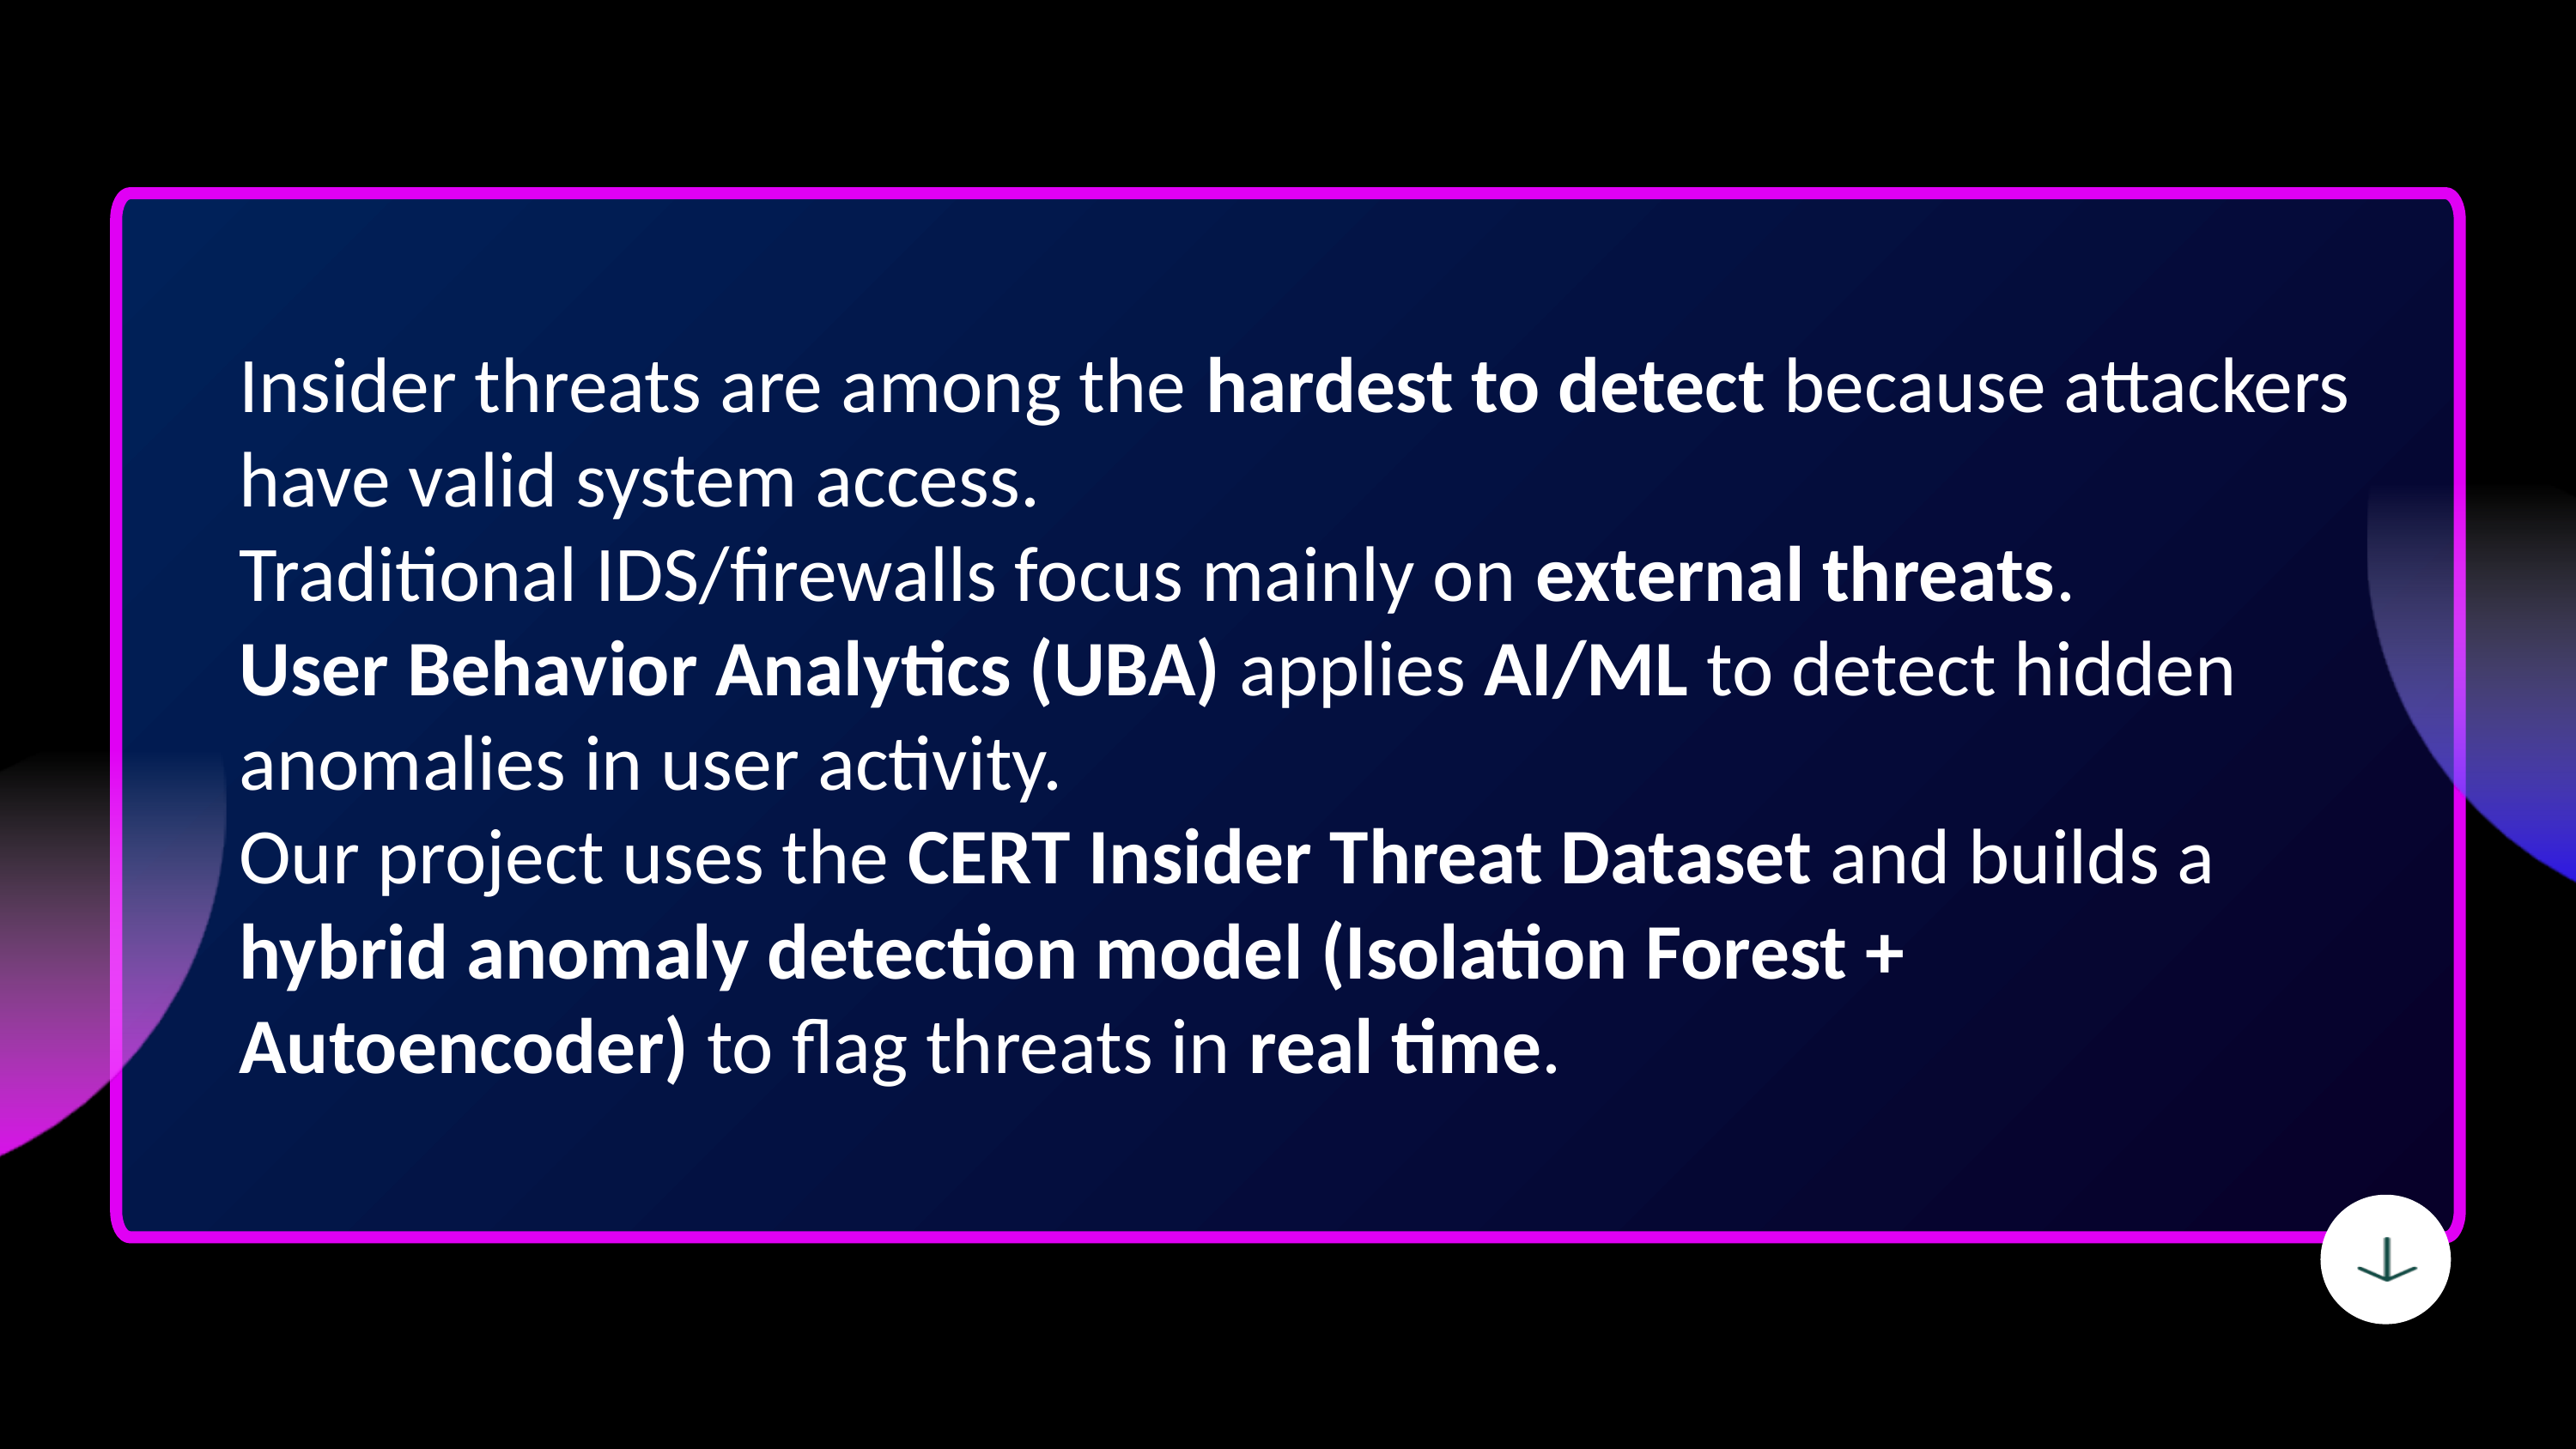

Insider threats are among the hardest to detect because attackers have valid system access.
Traditional IDS/firewalls focus mainly on external threats.
User Behavior Analytics (UBA) applies AI/ML to detect hidden anomalies in user activity.
Our project uses the CERT Insider Threat Dataset and builds a hybrid anomaly detection model (Isolation Forest + Autoencoder) to flag threats in real time.